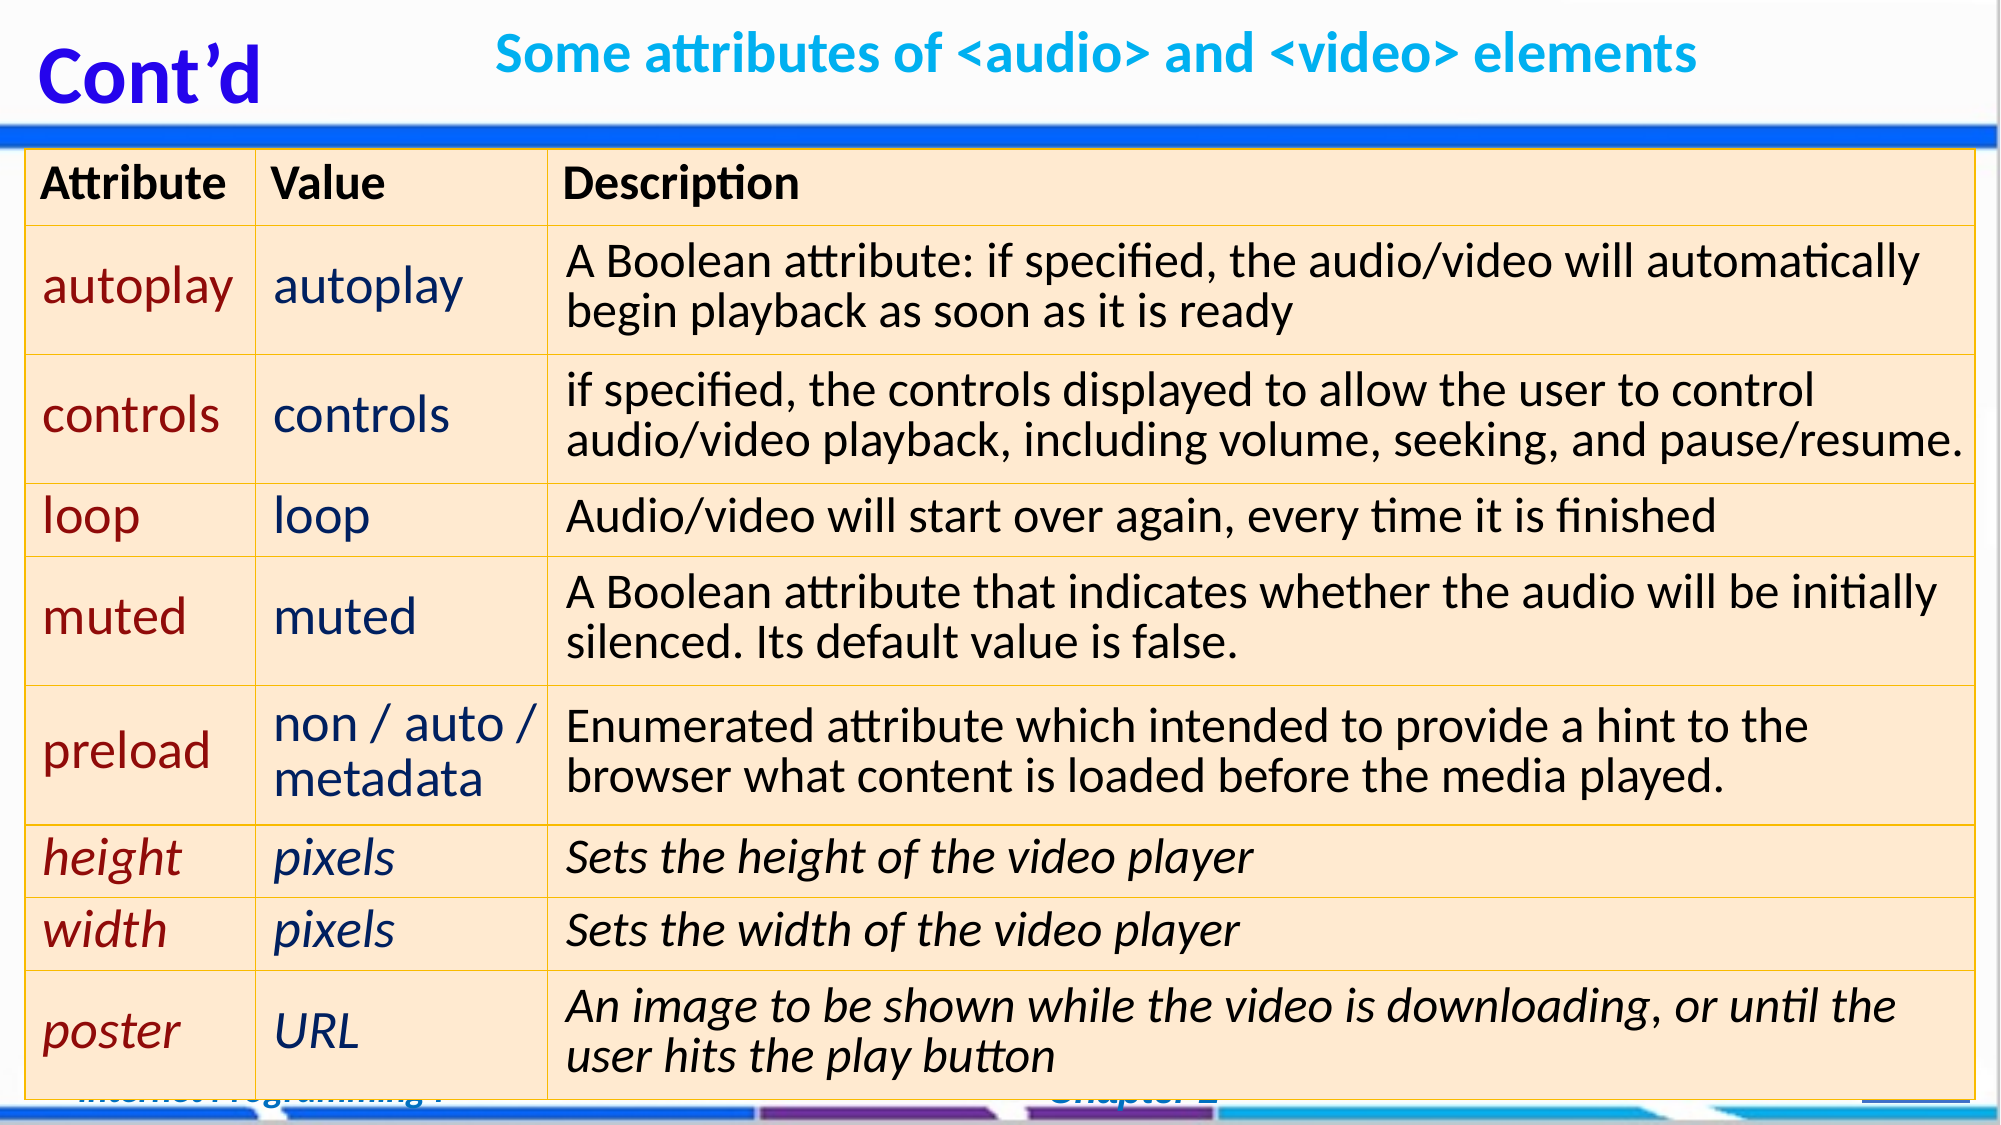

Some attributes of <audio> and <video> elements
# Cont’d
| Attribute | Value | Description |
| --- | --- | --- |
| autoplay | autoplay | A Boolean attribute: if specified, the audio/video will automatically begin playback as soon as it is ready |
| controls | controls | if specified, the controls displayed to allow the user to control audio/video playback, including volume, seeking, and pause/resume. |
| loop | loop | Audio/video will start over again, every time it is finished |
| muted | muted | A Boolean attribute that indicates whether the audio will be initially silenced. Its default value is false. |
| preload | non / auto / metadata | Enumerated attribute which intended to provide a hint to the browser what content is loaded before the media played. |
| height | pixels | Sets the height of the video player |
| width | pixels | Sets the width of the video player |
| poster | URL | An image to be shown while the video is downloading, or until the user hits the play button |
29
Internet Programming I
Chapter 2